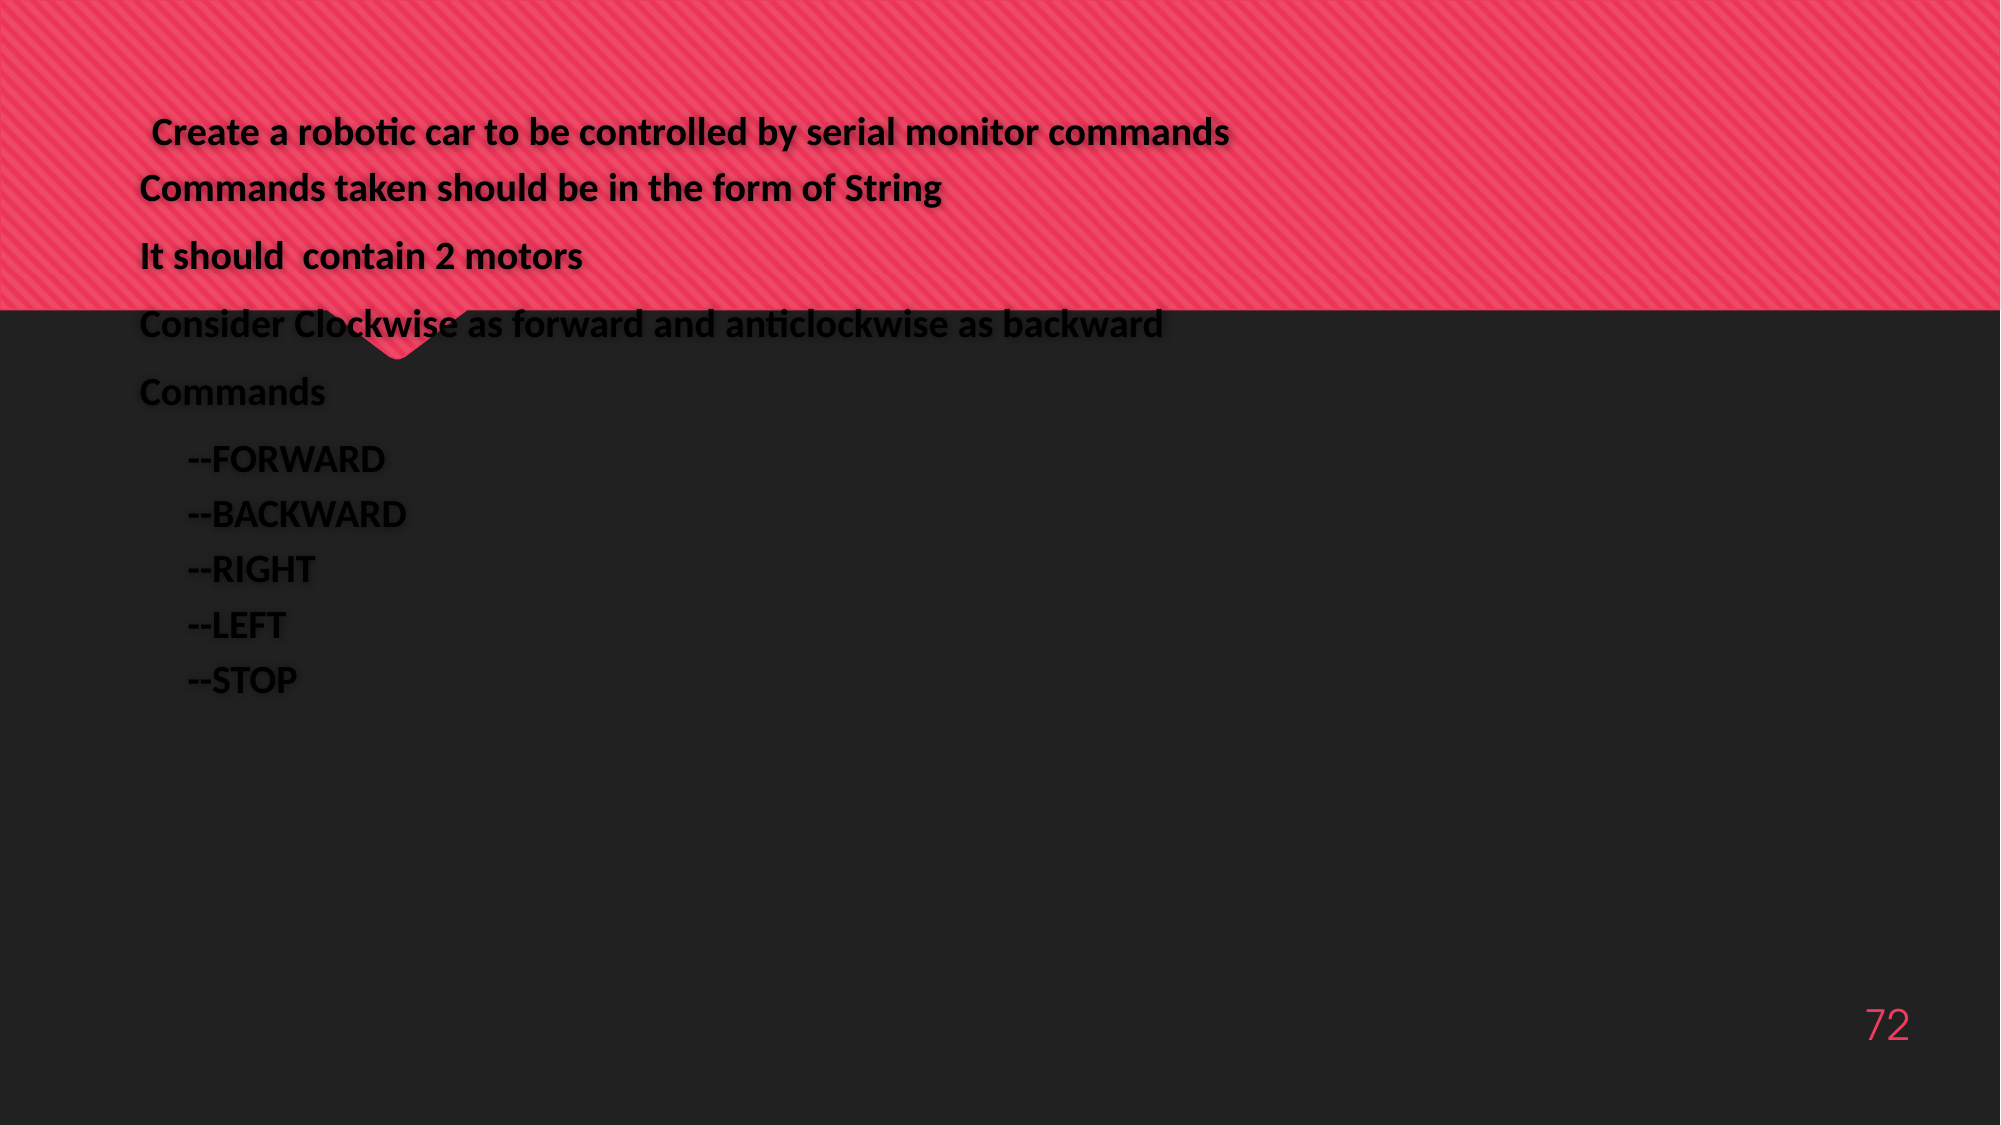

Create a robotic car to be controlled by serial monitor commands
Commands taken should be in the form of String
It should  contain 2 motors
Consider Clockwise as forward and anticlockwise as backward
Commands
--FORWARD
--BACKWARD
--RIGHT
--LEFT
--STOP

72